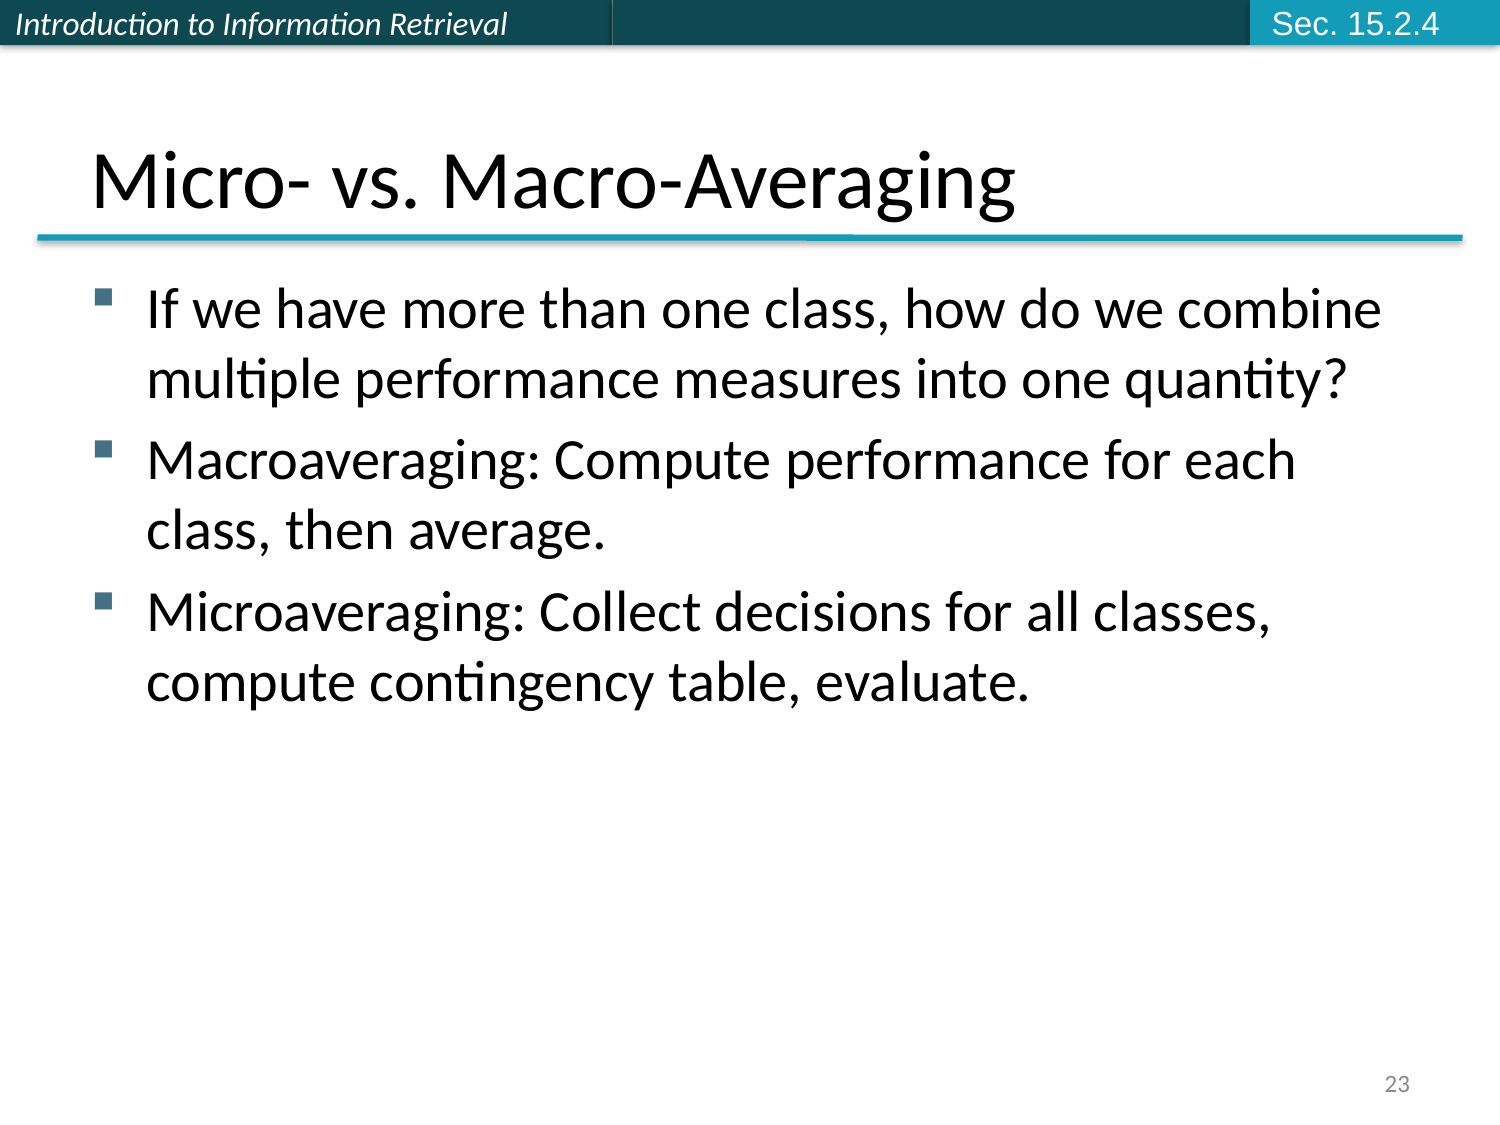

Sec. 15.2.4
# Micro- vs. Macro-Averaging
If we have more than one class, how do we combine multiple performance measures into one quantity?
Macroaveraging: Compute performance for each class, then average.
Microaveraging: Collect decisions for all classes, compute contingency table, evaluate.

23